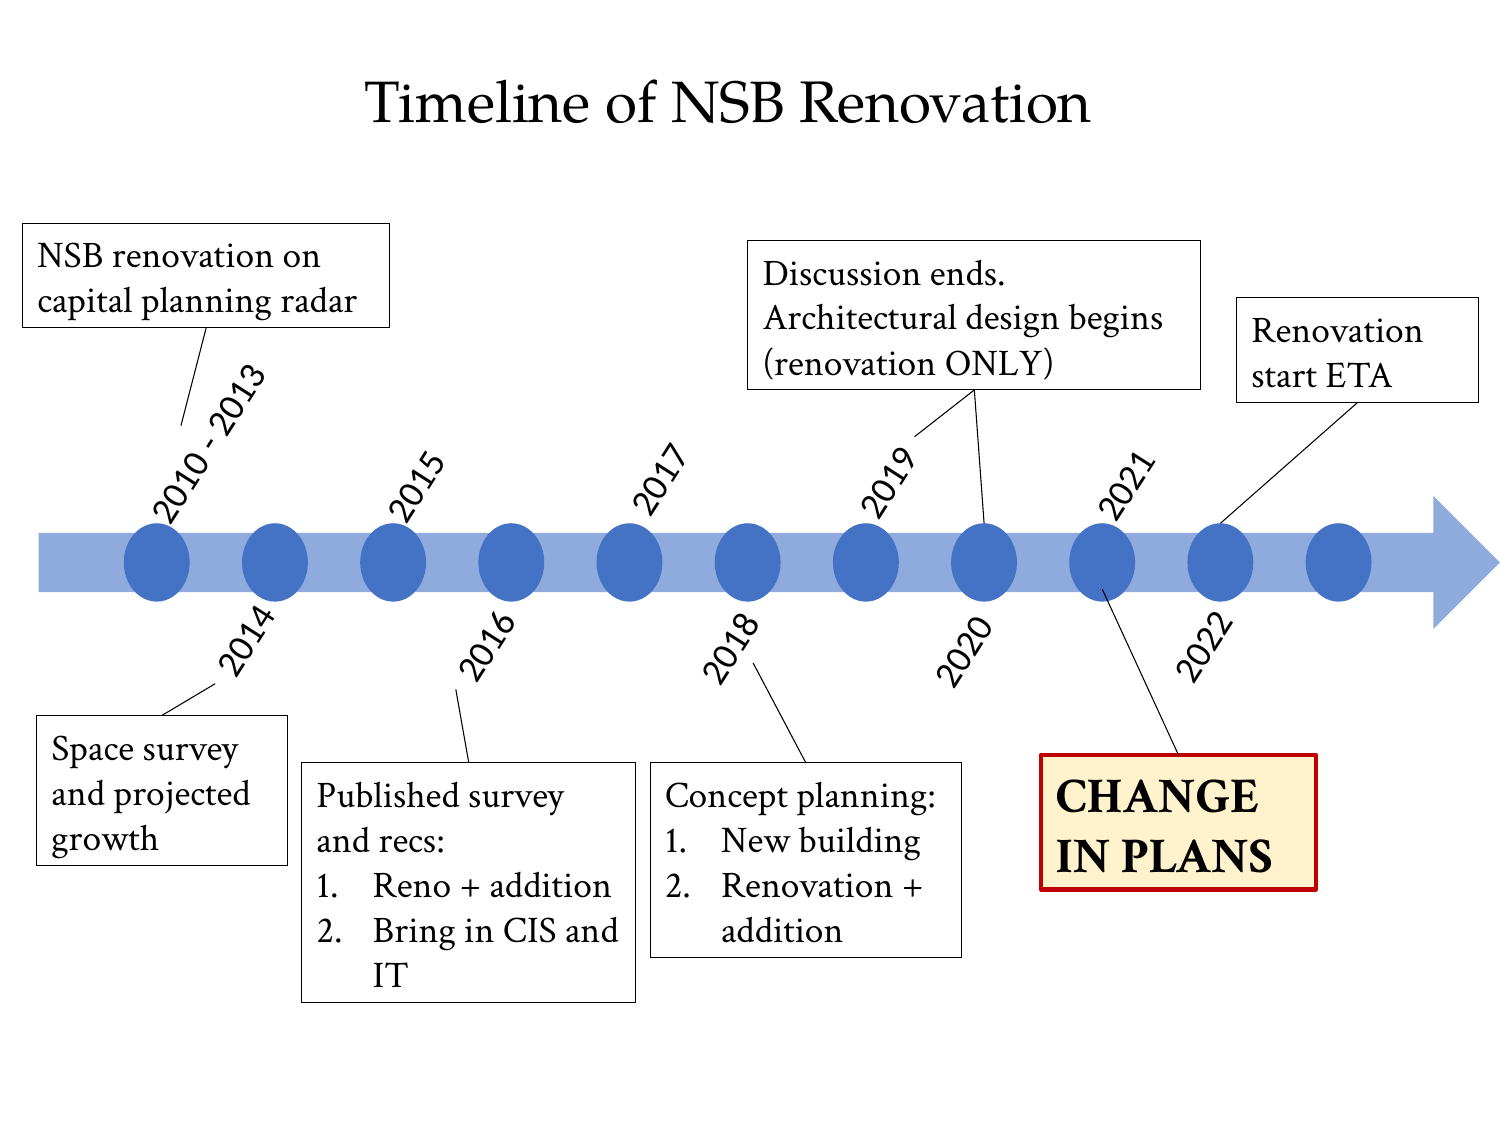

Timeline of NSB Renovation
NSB renovation on capital planning radar
Discussion ends.
Architectural design begins (renovation ONLY)
Renovation start ETA
2010 - 2013
2017
2019
2021
2015

2014
2016
2022
2018
2020
Space survey and projected growth
CHANGE IN PLANS
Published survey and recs:
Reno + addition
Bring in CIS and IT
Concept planning:
New building
Renovation + addition